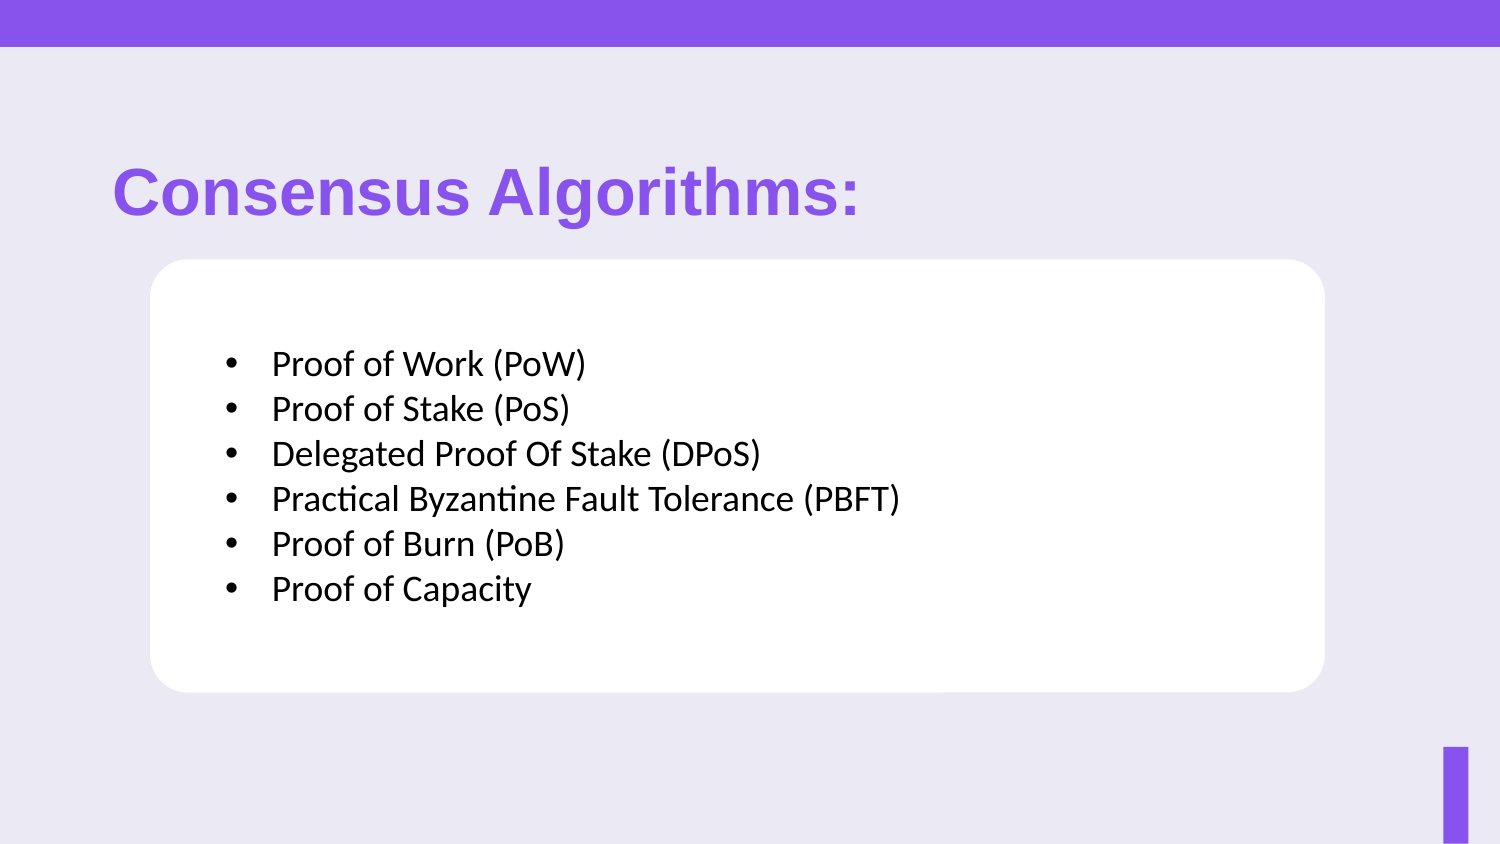

# Consensus Algorithms:

Proof of Work (PoW)
Proof of Stake (PoS)
Delegated Proof Of Stake (DPoS)
Practical Byzantine Fault Tolerance (PBFT)
Proof of Burn (PoB)
Proof of Capacity